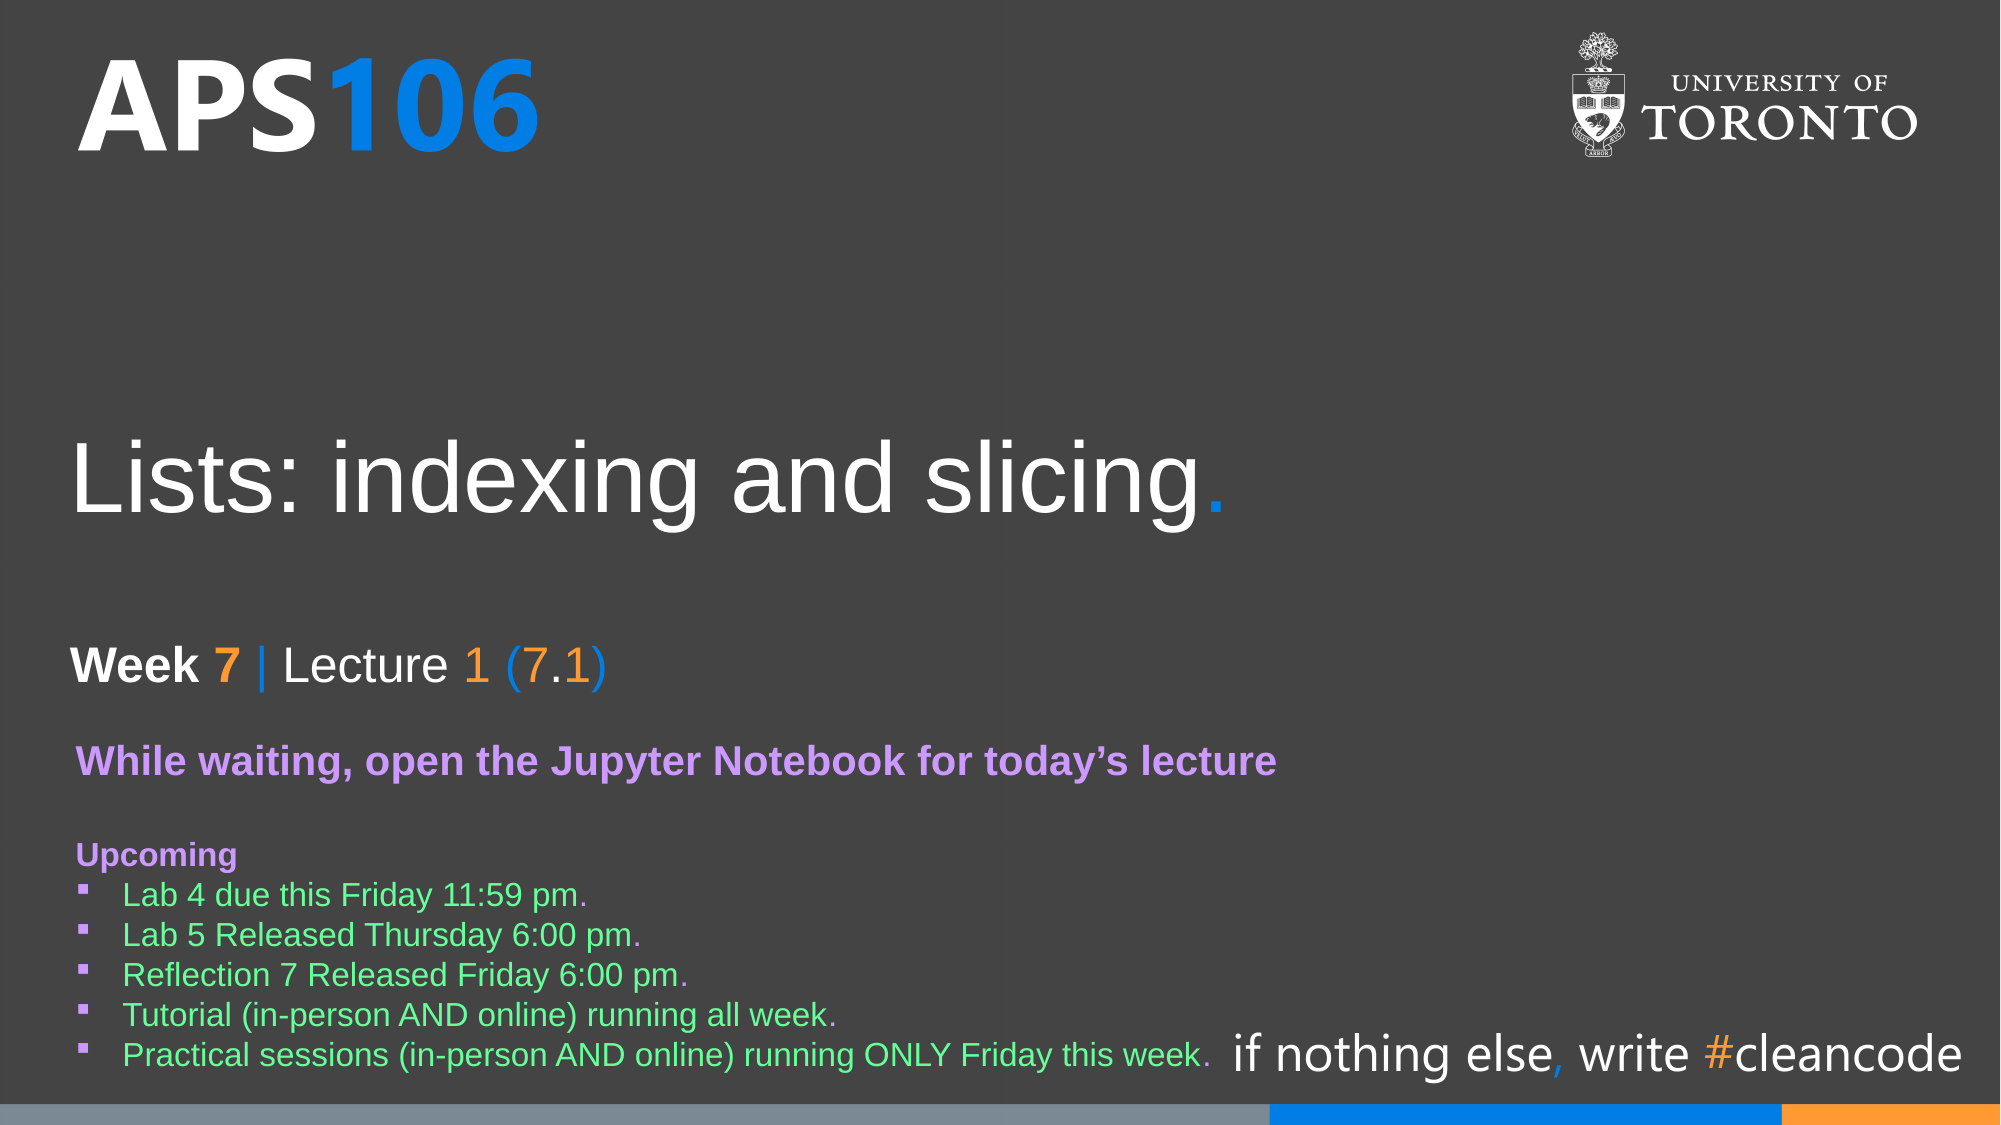

# Lists: indexing and slicing.
Week 7 | Lecture 1 (7.1)
While waiting, open the Jupyter Notebook for today’s lecture

Upcoming
Lab 4 due this Friday 11:59 pm.
Lab 5 Released Thursday 6:00 pm.
Reflection 7 Released Friday 6:00 pm.
Tutorial (in-person AND online) running all week.
Practical sessions (in-person AND online) running ONLY Friday this week.